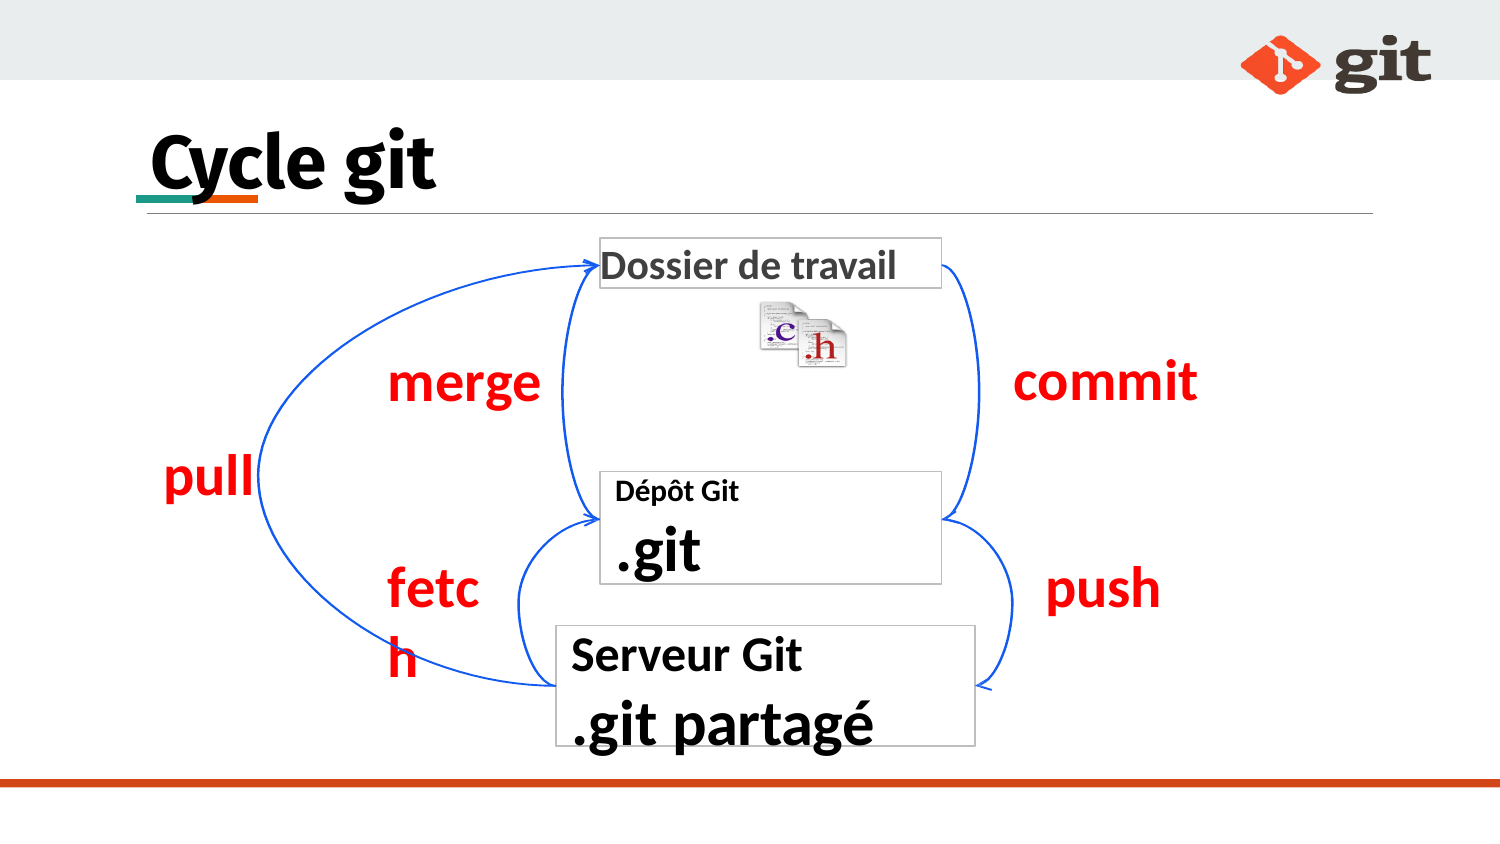

# Cycle git

Dossier de travail

commit
merge
pull
Dépôt Git
.git

fetch
push
Serveur Git
.git partagé